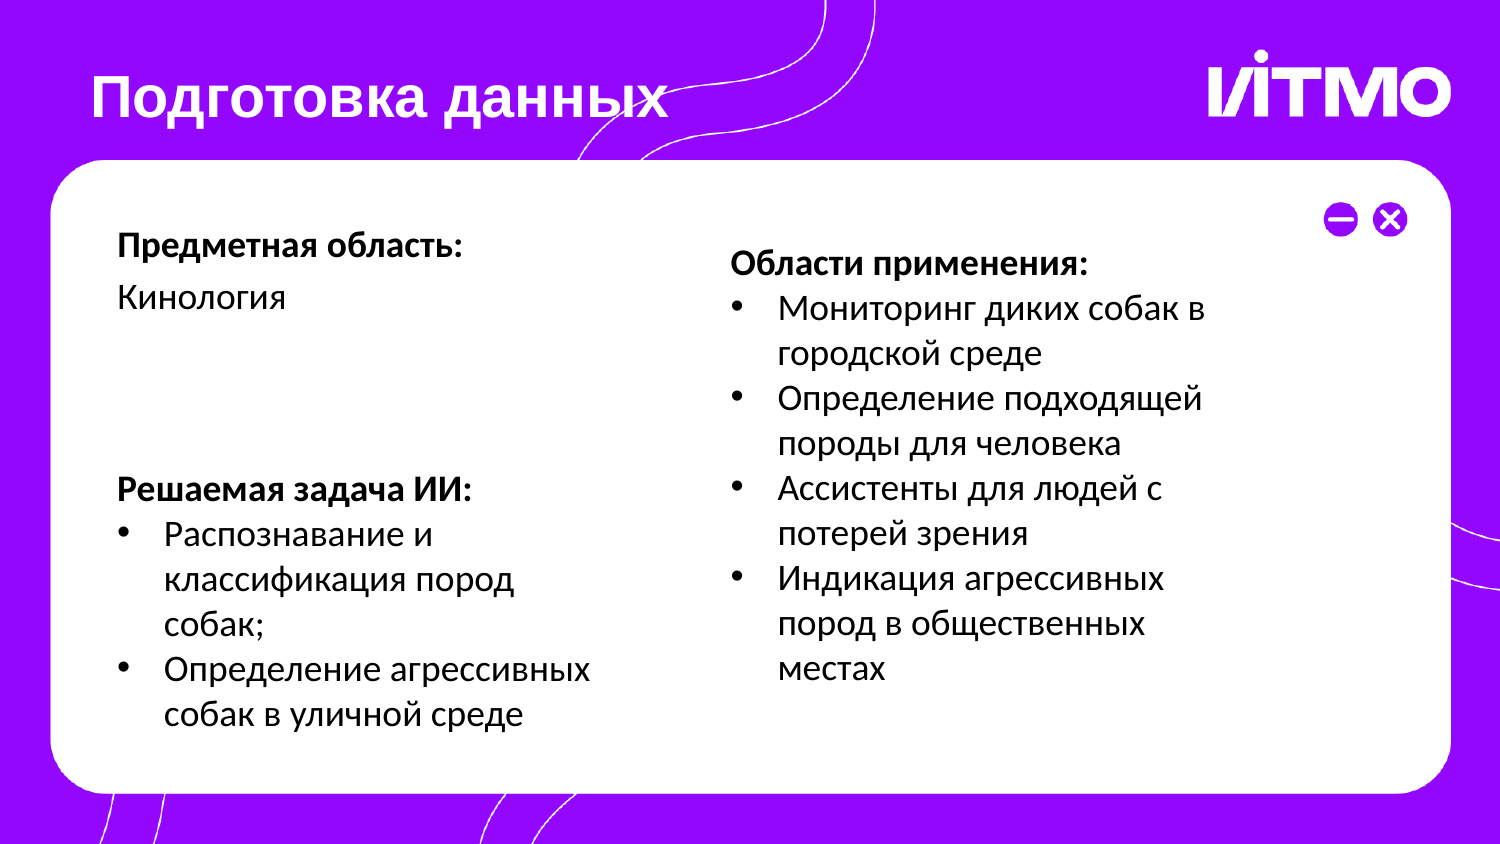

# Подготовка данных
Предметная область:
Кинология
Области применения:
Мониторинг диких собак в городской среде
Определение подходящей породы для человека
Ассистенты для людей с потерей зрения
Индикация агрессивных пород в общественных местах
Решаемая задача ИИ:
Распознавание и классификация пород собак;
Определение агрессивных собак в уличной среде